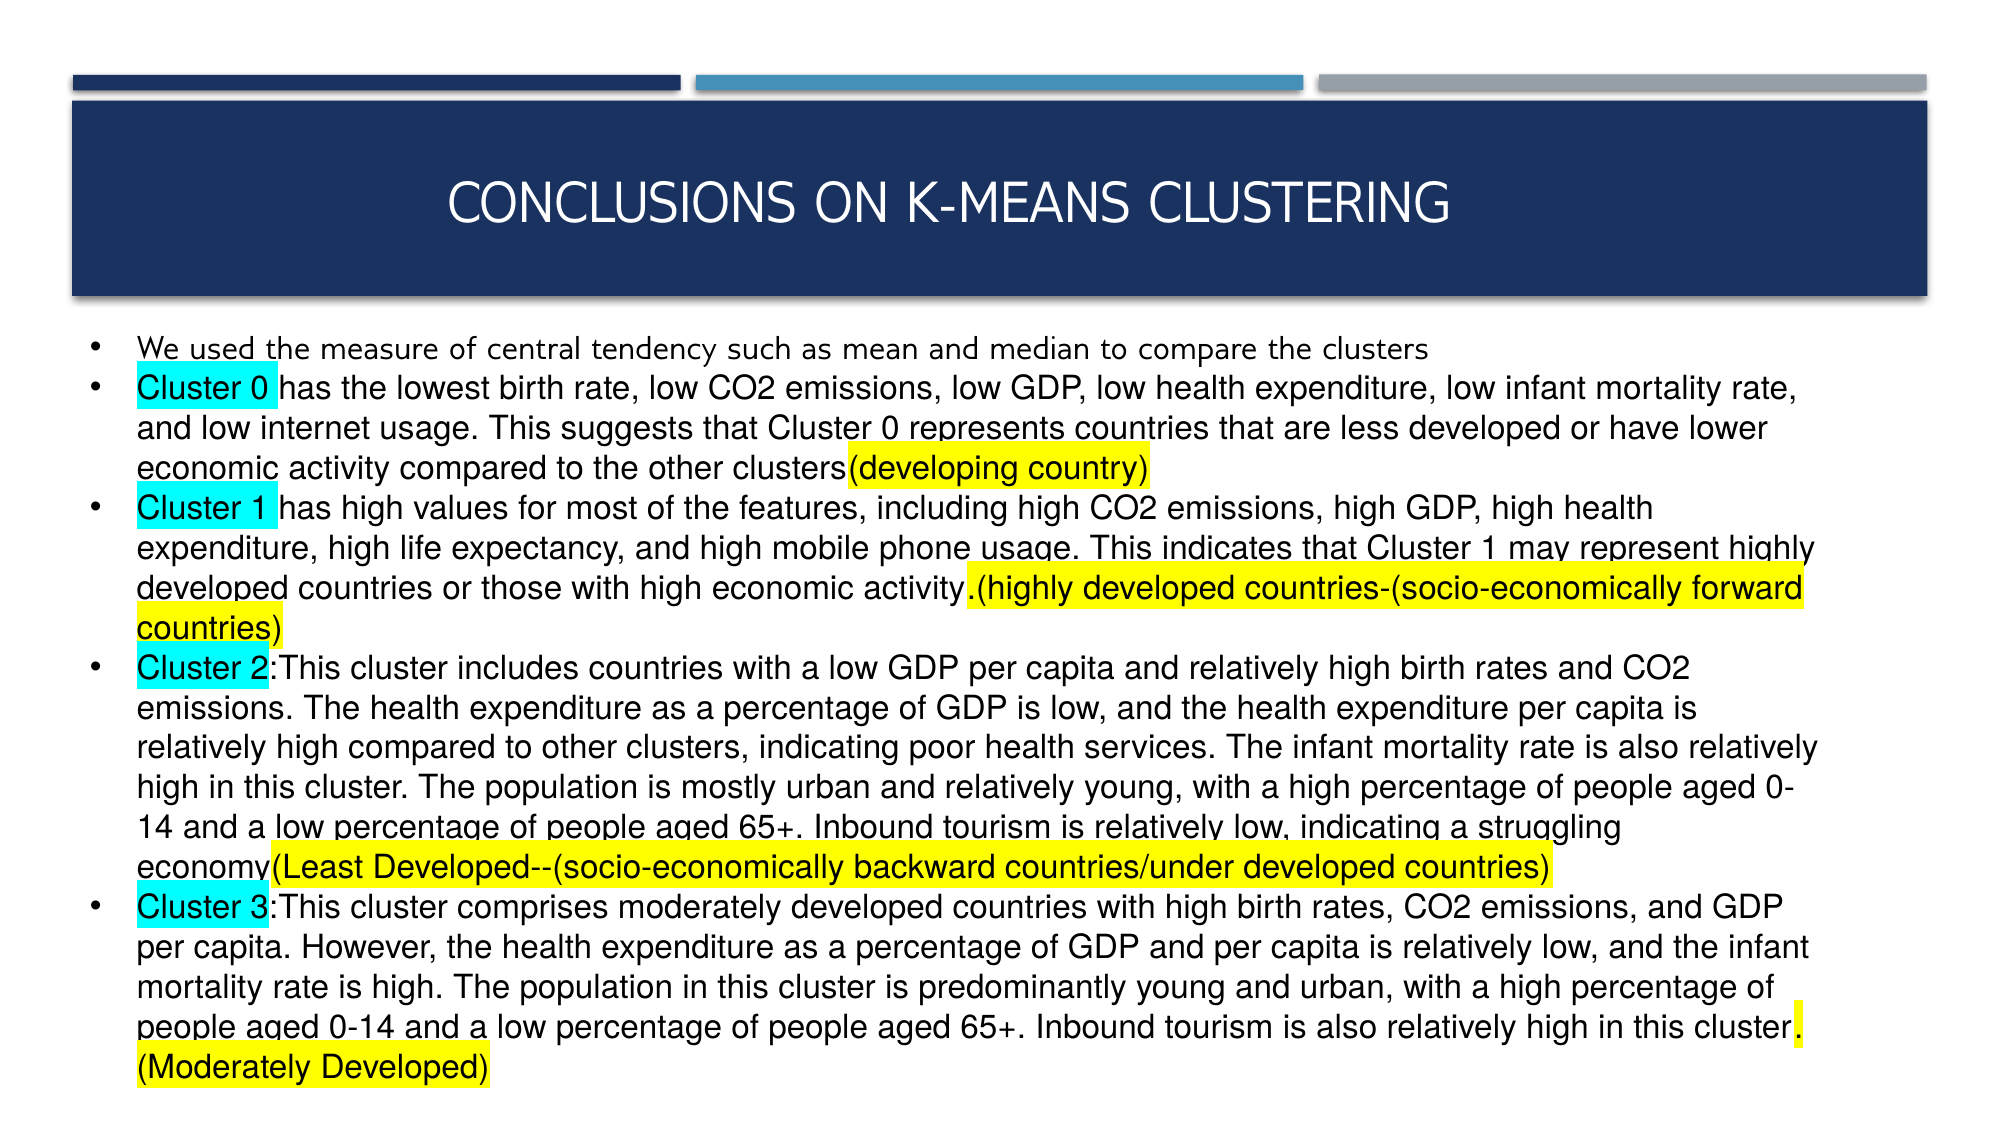

# Conclusions on K-Means Clustering
We used the measure of central tendency such as mean and median to compare the clusters
Cluster 0 has the lowest birth rate, low CO2 emissions, low GDP, low health expenditure, low infant mortality rate, and low internet usage. This suggests that Cluster 0 represents countries that are less developed or have lower economic activity compared to the other clusters(developing country)
Cluster 1 has high values for most of the features, including high CO2 emissions, high GDP, high health expenditure, high life expectancy, and high mobile phone usage. This indicates that Cluster 1 may represent highly developed countries or those with high economic activity.(highly developed countries-(socio-economically forward countries)
Cluster 2:This cluster includes countries with a low GDP per capita and relatively high birth rates and CO2 emissions. The health expenditure as a percentage of GDP is low, and the health expenditure per capita is relatively high compared to other clusters, indicating poor health services. The infant mortality rate is also relatively high in this cluster. The population is mostly urban and relatively young, with a high percentage of people aged 0-14 and a low percentage of people aged 65+. Inbound tourism is relatively low, indicating a struggling economy(Least Developed--(socio-economically backward countries/under developed countries)
Cluster 3:This cluster comprises moderately developed countries with high birth rates, CO2 emissions, and GDP per capita. However, the health expenditure as a percentage of GDP and per capita is relatively low, and the infant mortality rate is high. The population in this cluster is predominantly young and urban, with a high percentage of people aged 0-14 and a low percentage of people aged 65+. Inbound tourism is also relatively high in this cluster.(Moderately Developed)